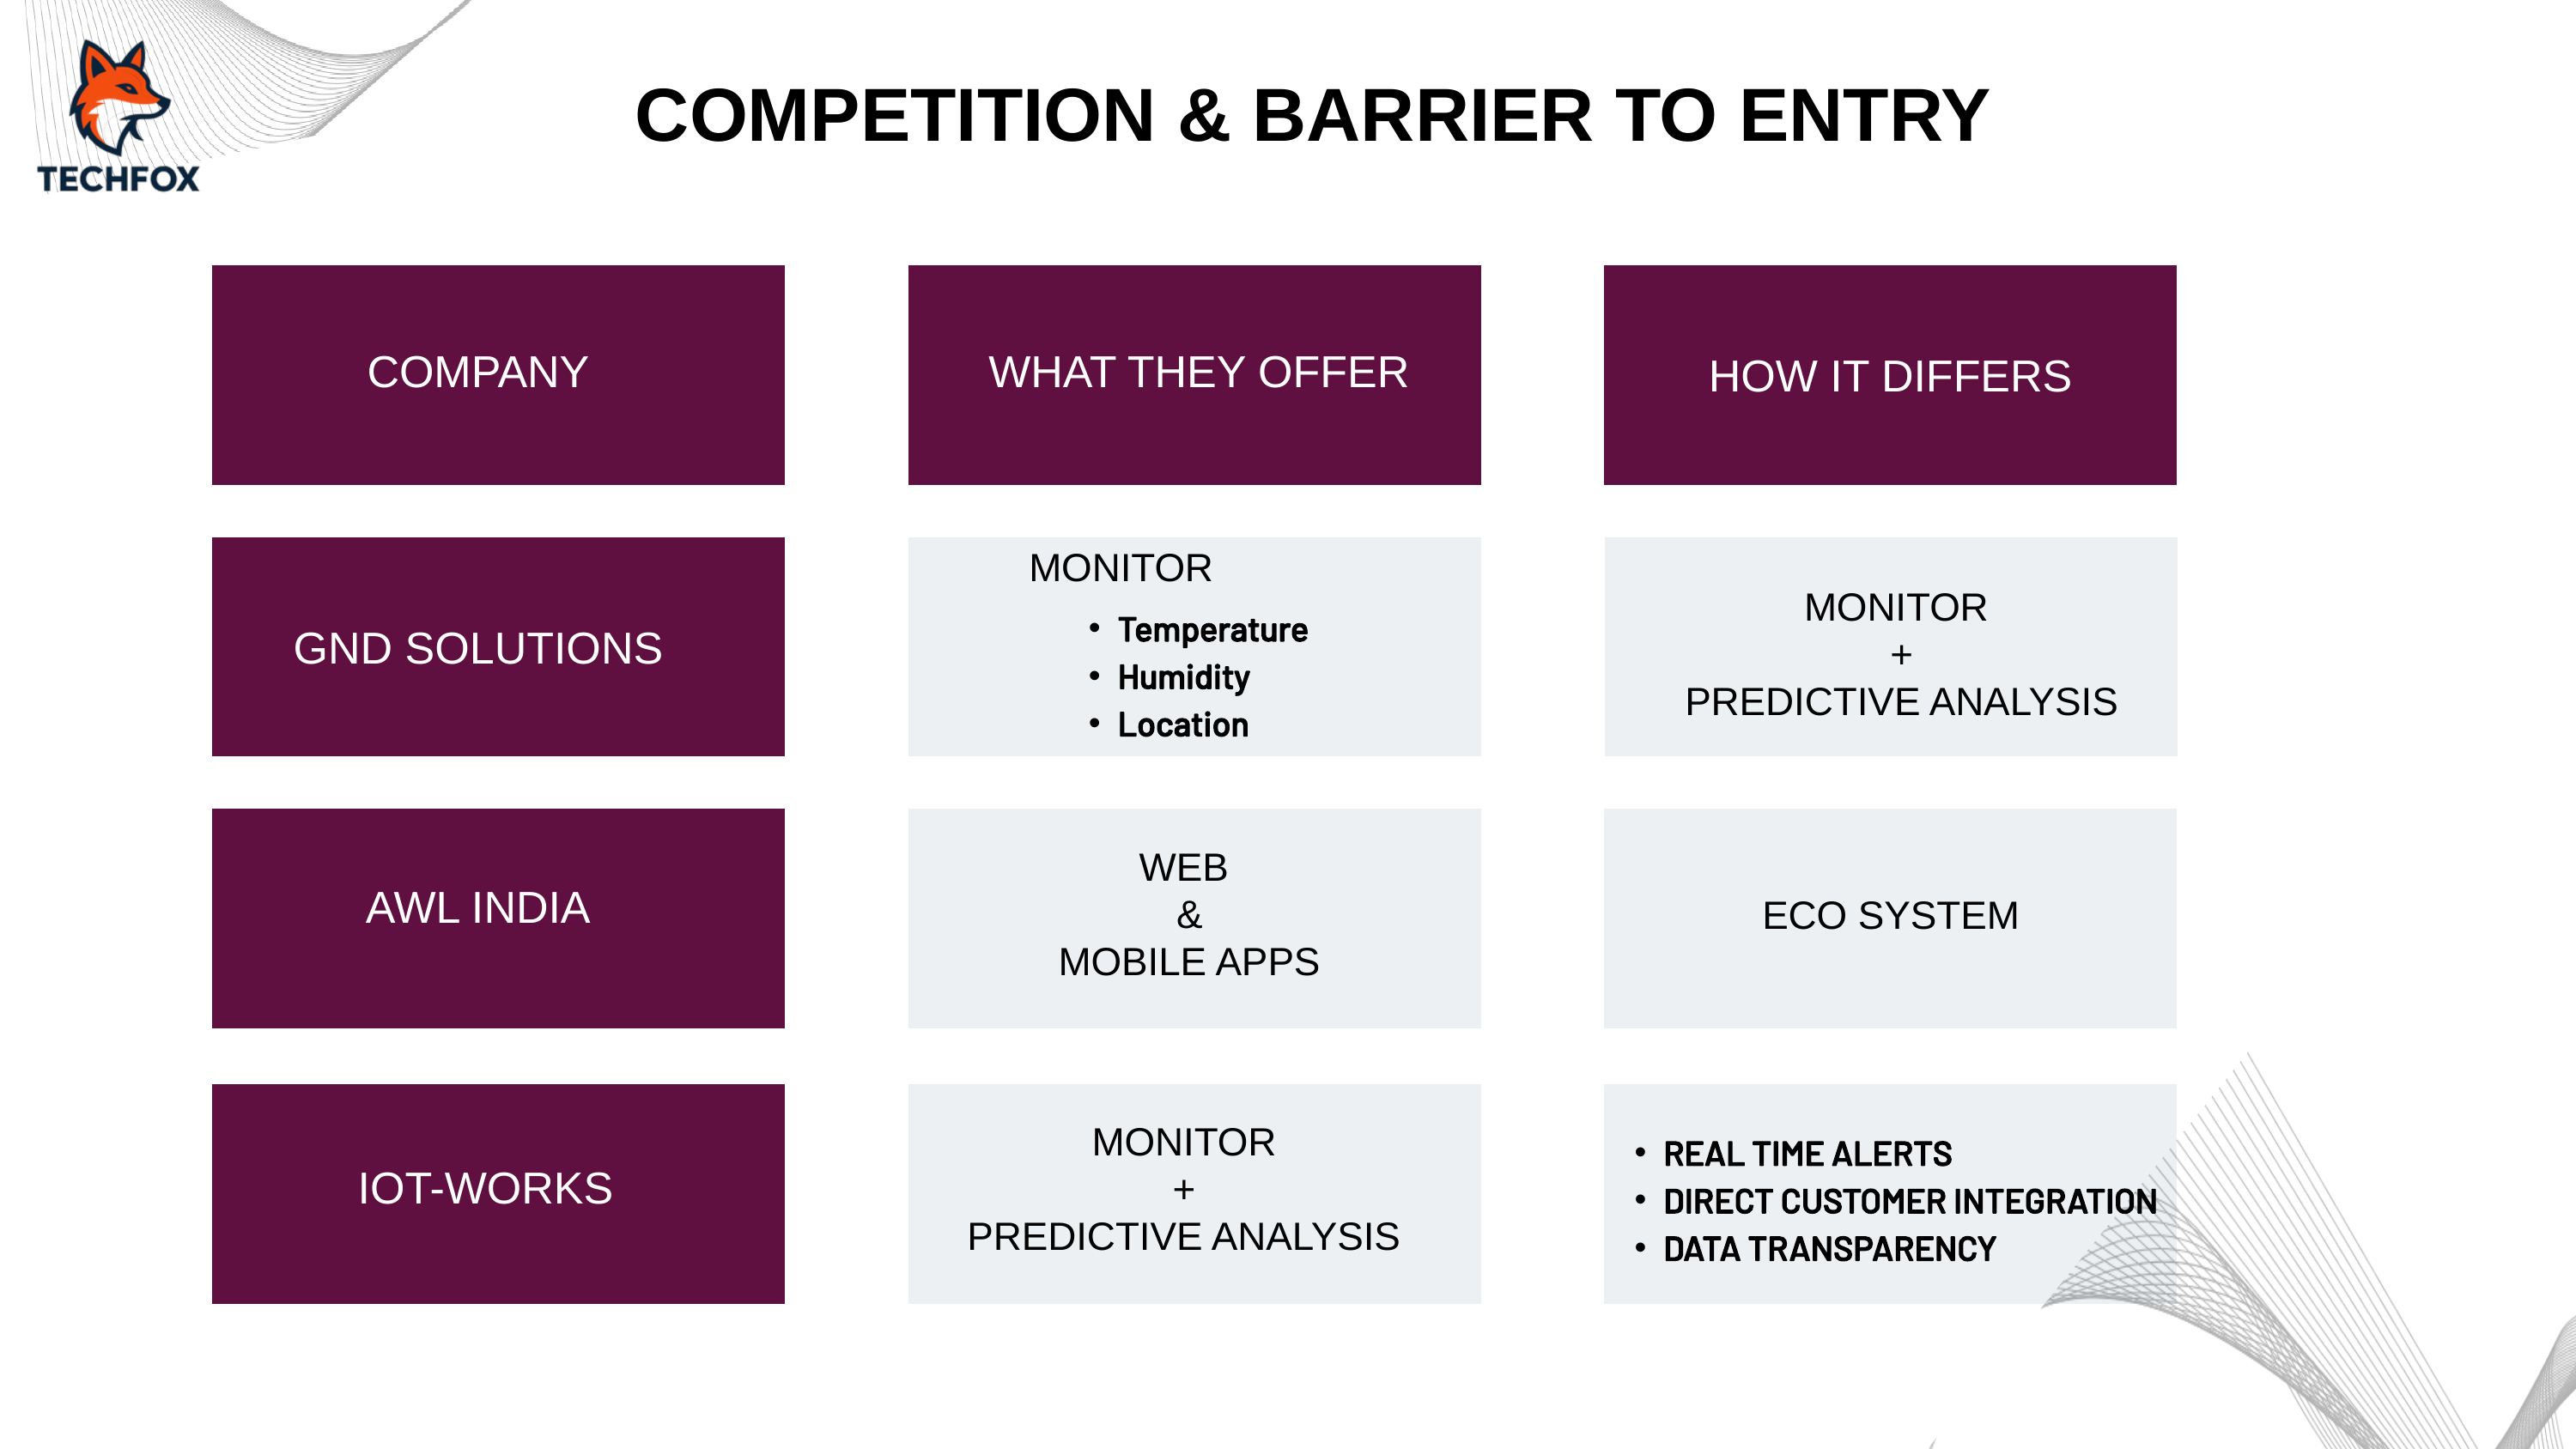

COMPETITION & BARRIER TO ENTRY

COMPANY
WHAT THEY OFFER
HOW IT DIFFERS

MONITOR
MONITOR
 +
 PREDICTIVE ANALYSIS
Temperature
Humidity
Location
GND SOLUTIONS

WEB
&
MOBILE APPS
AWL INDIA
ECO SYSTEM

MONITOR
 +
PREDICTIVE ANALYSIS
REAL TIME ALERTS
DIRECT CUSTOMER INTEGRATION
DATA TRANSPARENCY

IOT-WORKS